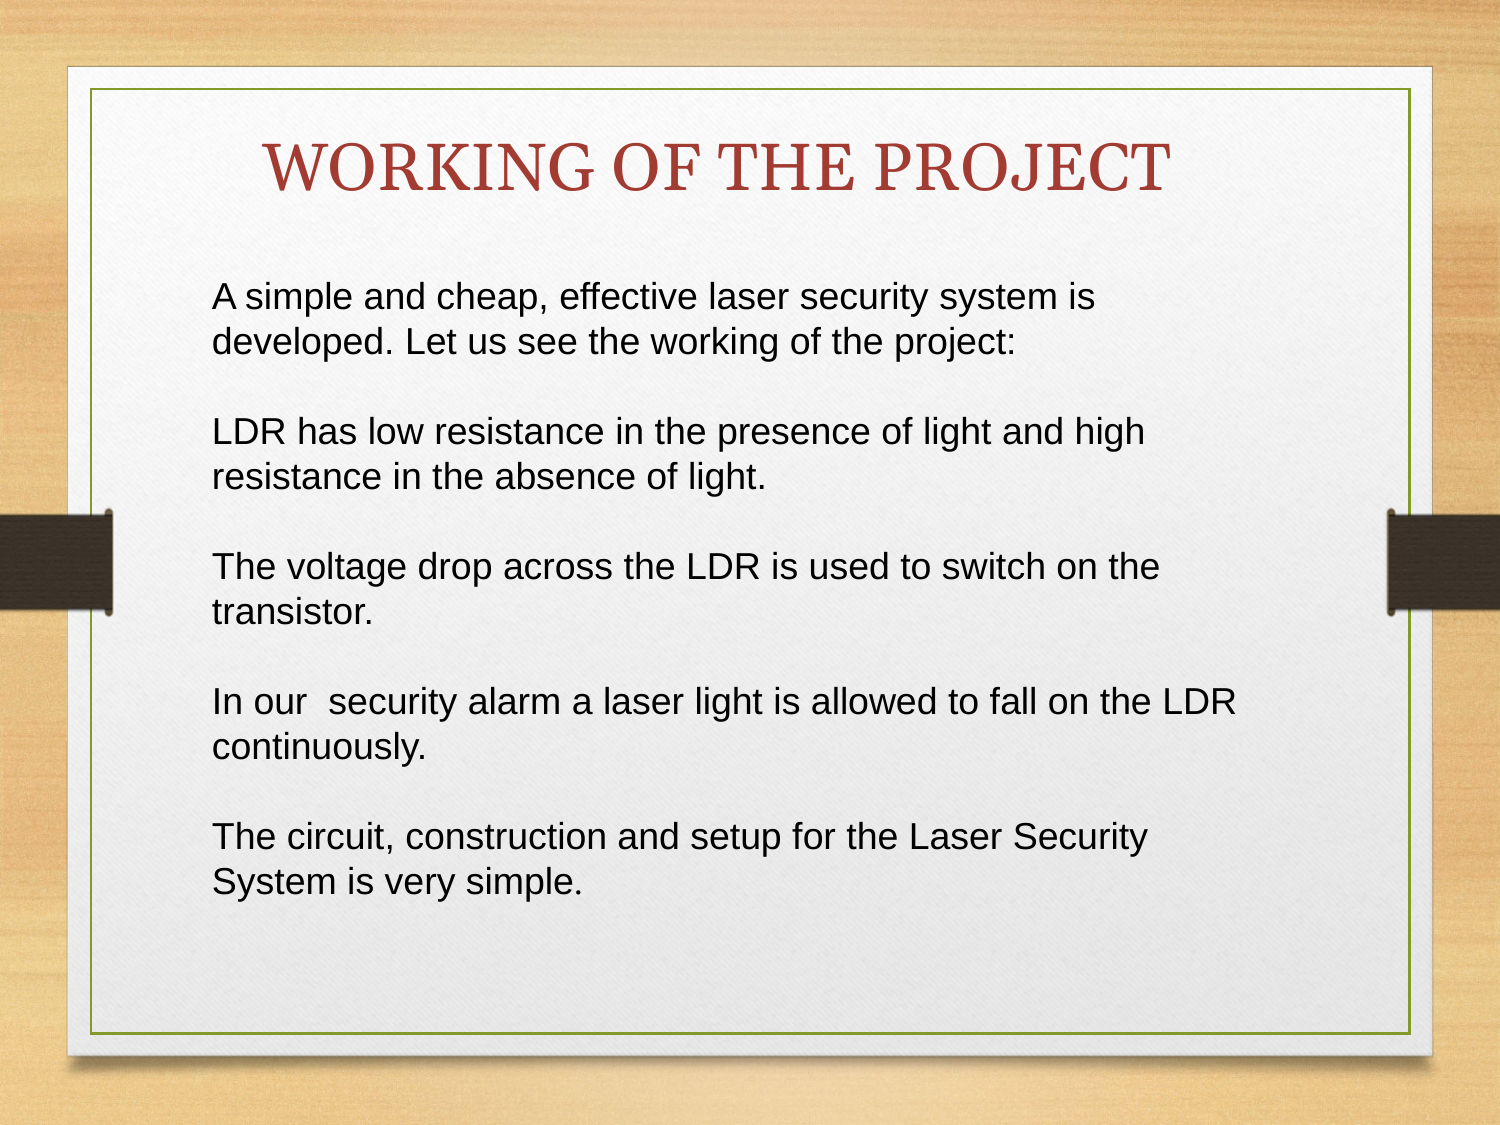

WORKING OF THE PROJECT
A simple and cheap, effective laser security system is developed. Let us see the working of the project:

LDR has low resistance in the presence of light and high resistance in the absence of light.

The voltage drop across the LDR is used to switch on the transistor.

In our  security alarm a laser light is allowed to fall on the LDR continuously.

The circuit, construction and setup for the Laser Security System is very simple.